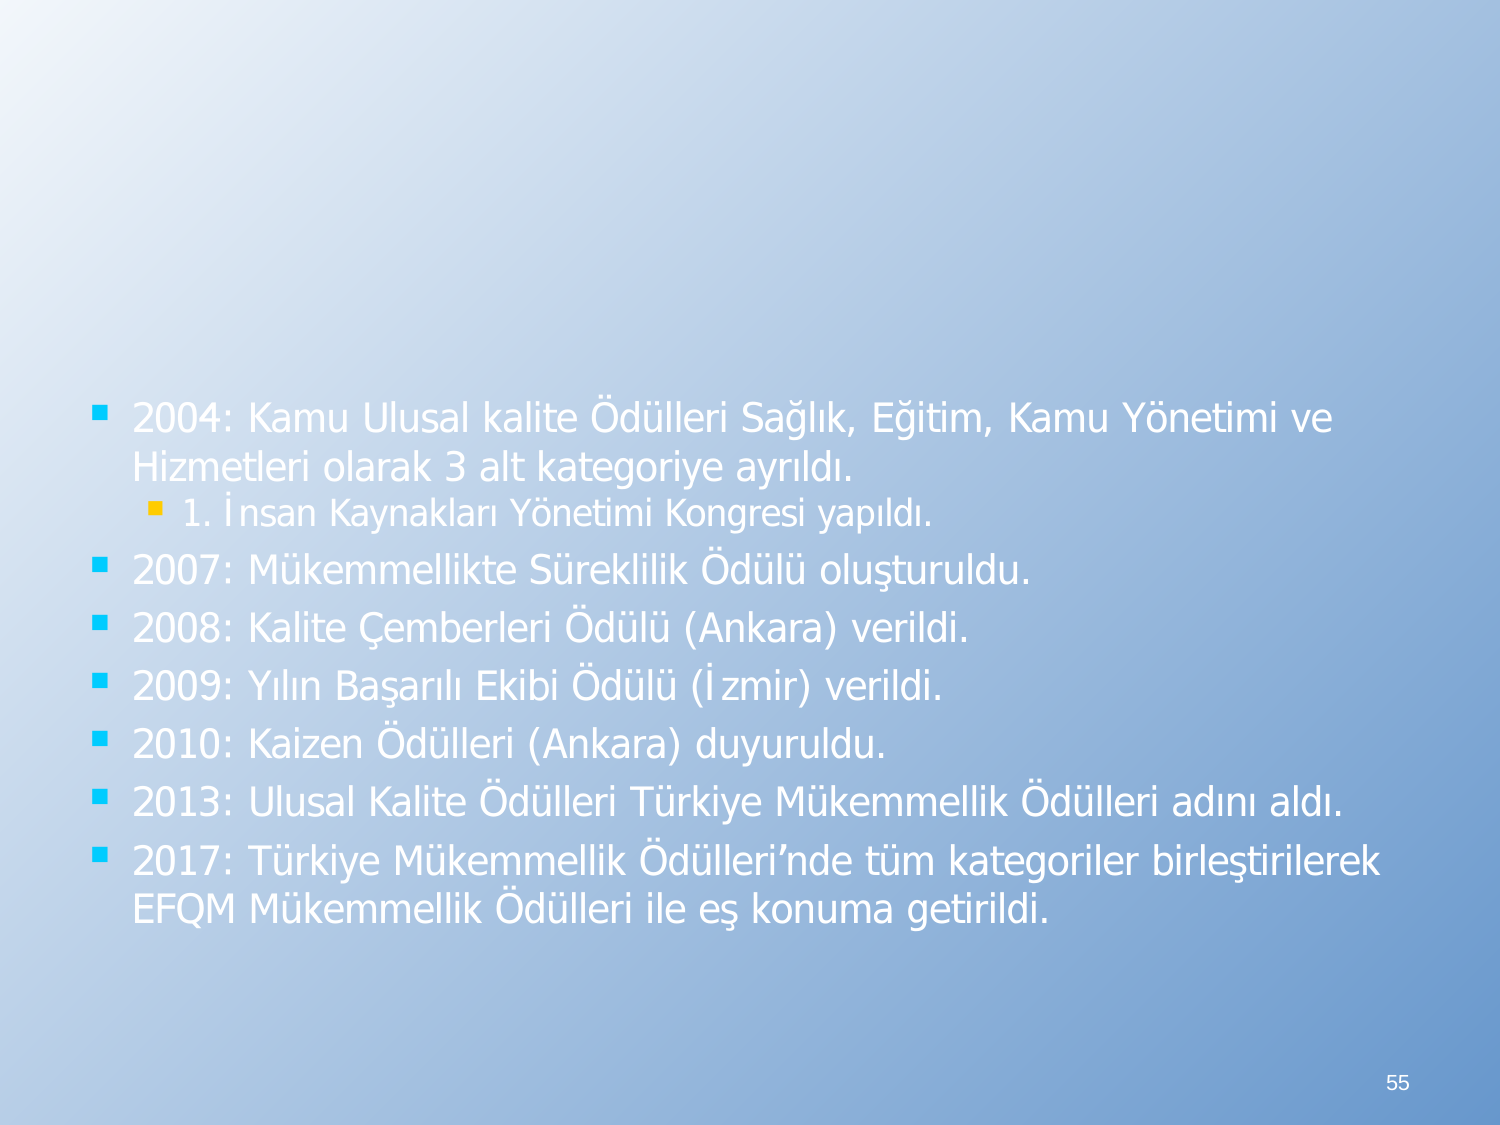

2004: Kamu Ulusal kalite Ödülleri Sağlık, Eğitim, Kamu Yönetimi ve Hizmetleri olarak 3 alt kategoriye ayrıldı.
1. İnsan Kaynakları Yönetimi Kongresi yapıldı.
2007: Mükemmellikte Süreklilik Ödülü oluşturuldu.
2008: Kalite Çemberleri Ödülü (Ankara) verildi.
2009: Yılın Başarılı Ekibi Ödülü (İzmir) verildi.
2010: Kaizen Ödülleri (Ankara) duyuruldu.
2013: Ulusal Kalite Ödülleri Türkiye Mükemmellik Ödülleri adını aldı.
2017: Türkiye Mükemmellik Ödülleri’nde tüm kategoriler birleştirilerek EFQM Mükemmellik Ödülleri ile eş konuma getirildi.
55